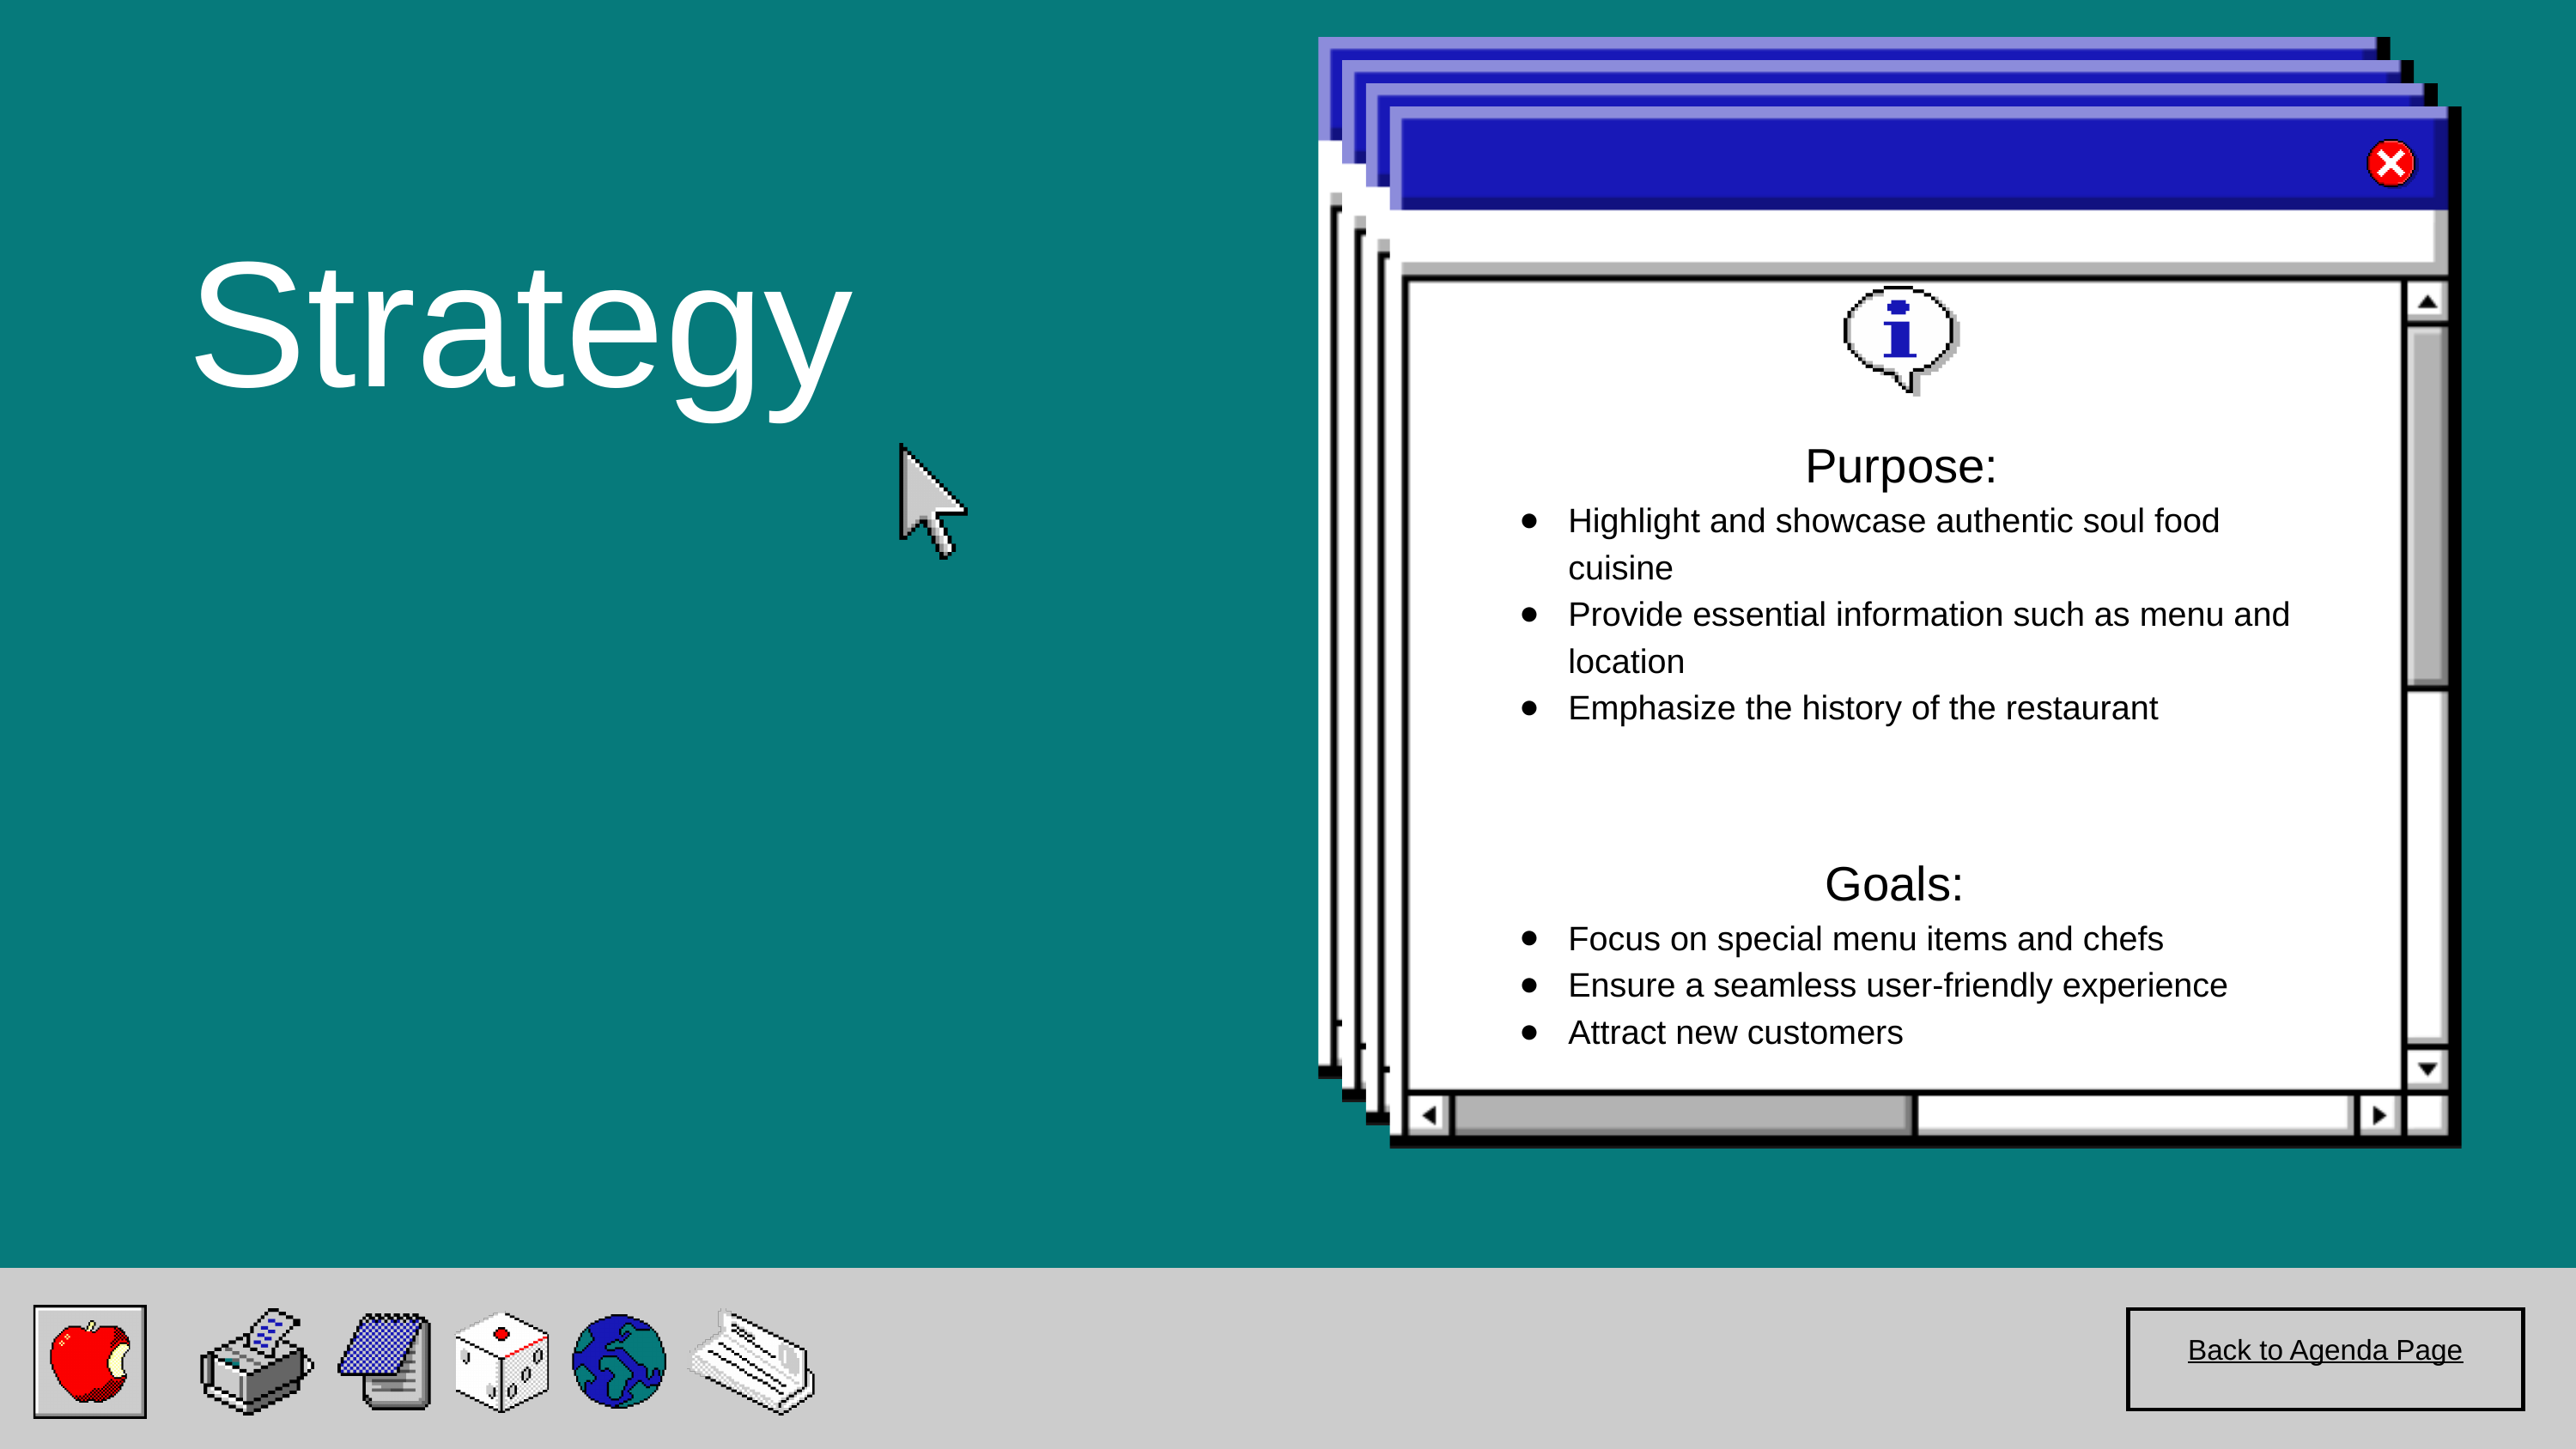

Strategy

Purpose:
Highlight and showcase authentic soul food cuisine
Provide essential information such as menu and location
Emphasize the history of the restaurant

Goals:
Focus on special menu items and chefs
Ensure a seamless user-friendly experience
Attract new customers

Back to Agenda Page